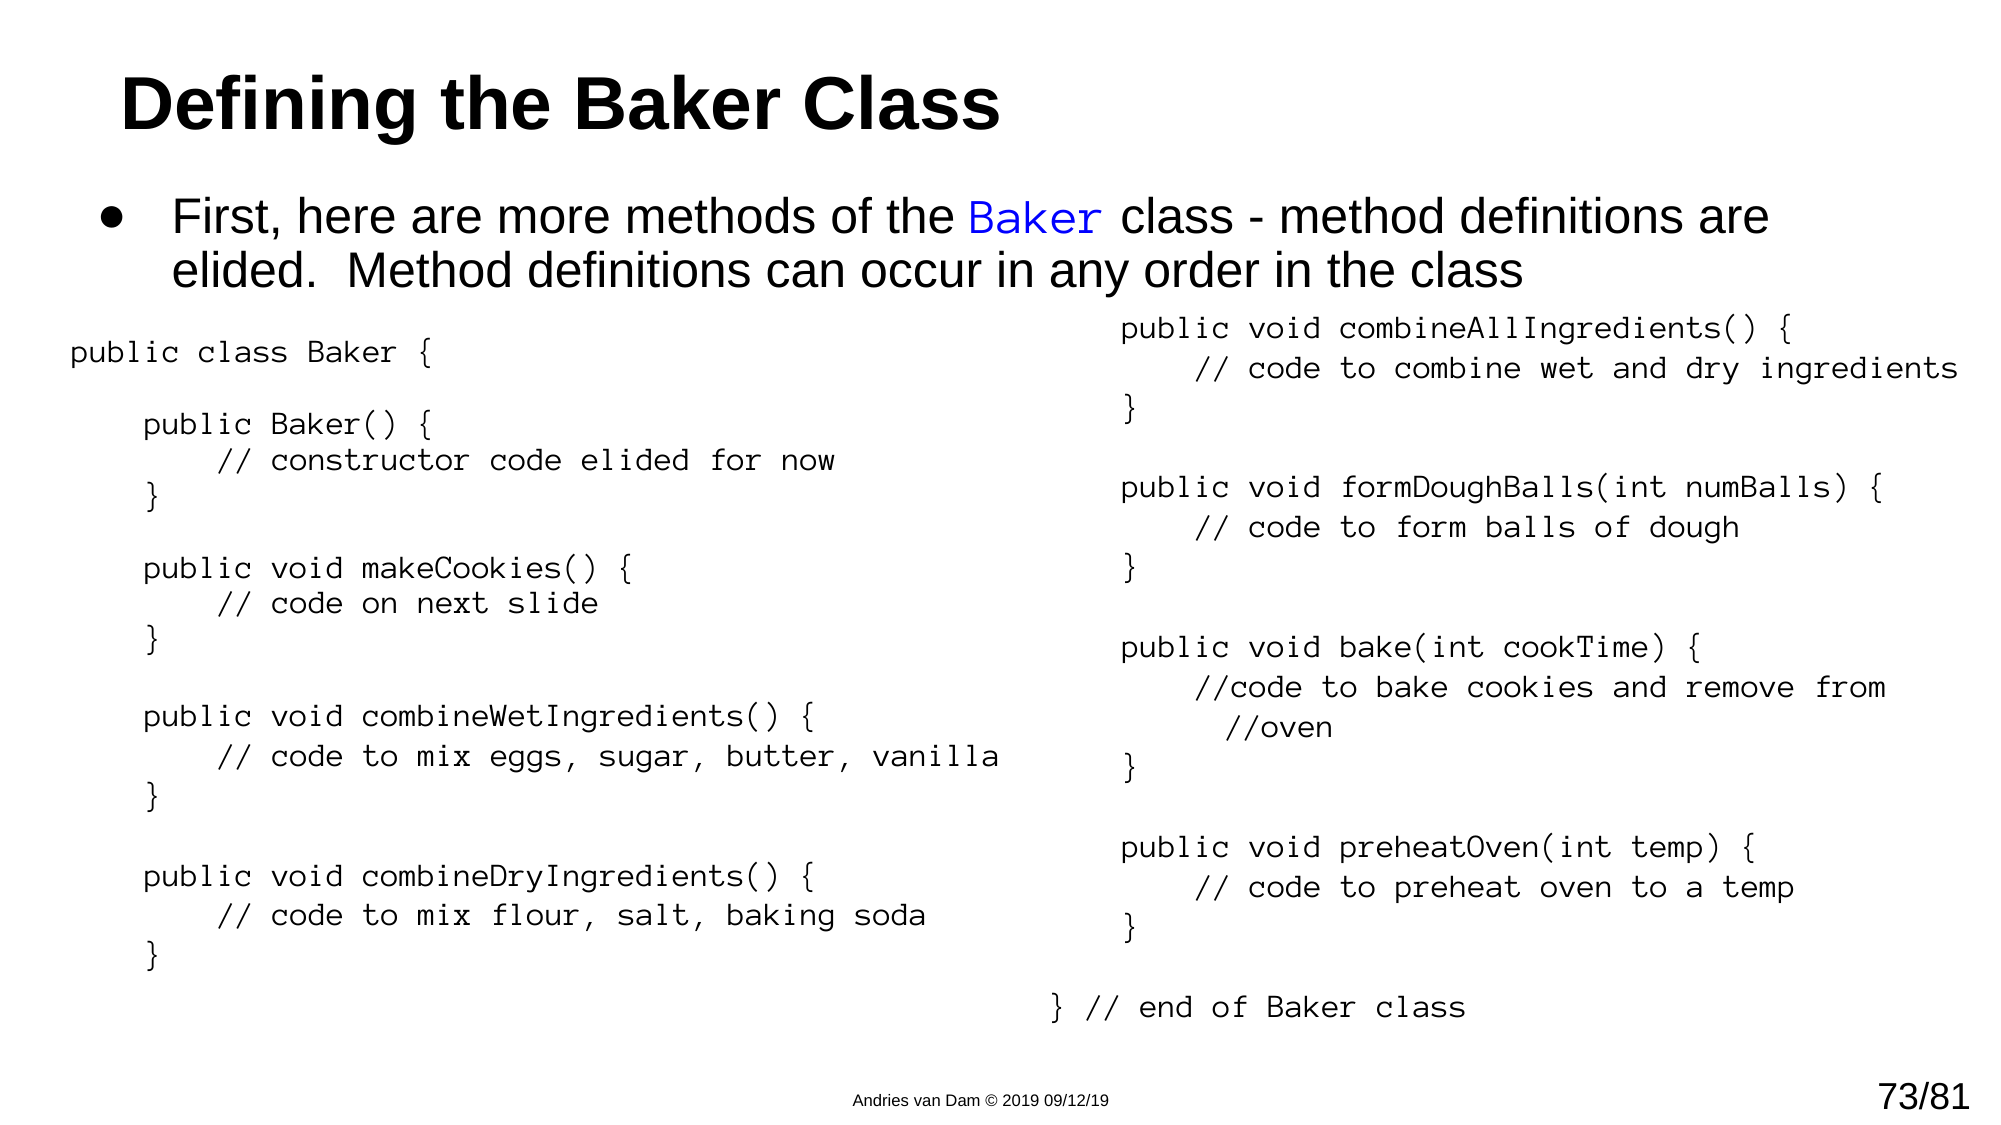

# Defining the Baker Class
First, here are more methods of the Baker class - method definitions are elided.  Method definitions can occur in any order in the class

public class Baker {

    public Baker() {
        // constructor code elided for now
    }

    public void makeCookies() {
        // code on next slide
    }

    public void combineWetIngredients() {
        // code to mix eggs, sugar, butter, vanilla
    }

    public void combineDryIngredients() {
        // code to mix flour, salt, baking soda
    }
    public void combineAllIngredients() {
        // code to combine wet and dry ingredients
    }

    public void formDoughBalls(int numBalls) {
        // code to form balls of dough
    }

    public void bake(int cookTime) {
        //code to bake cookies and remove from            	 //oven
    }

    public void preheatOven(int temp) {
        // code to preheat oven to a temp
    }

} // end of Baker class